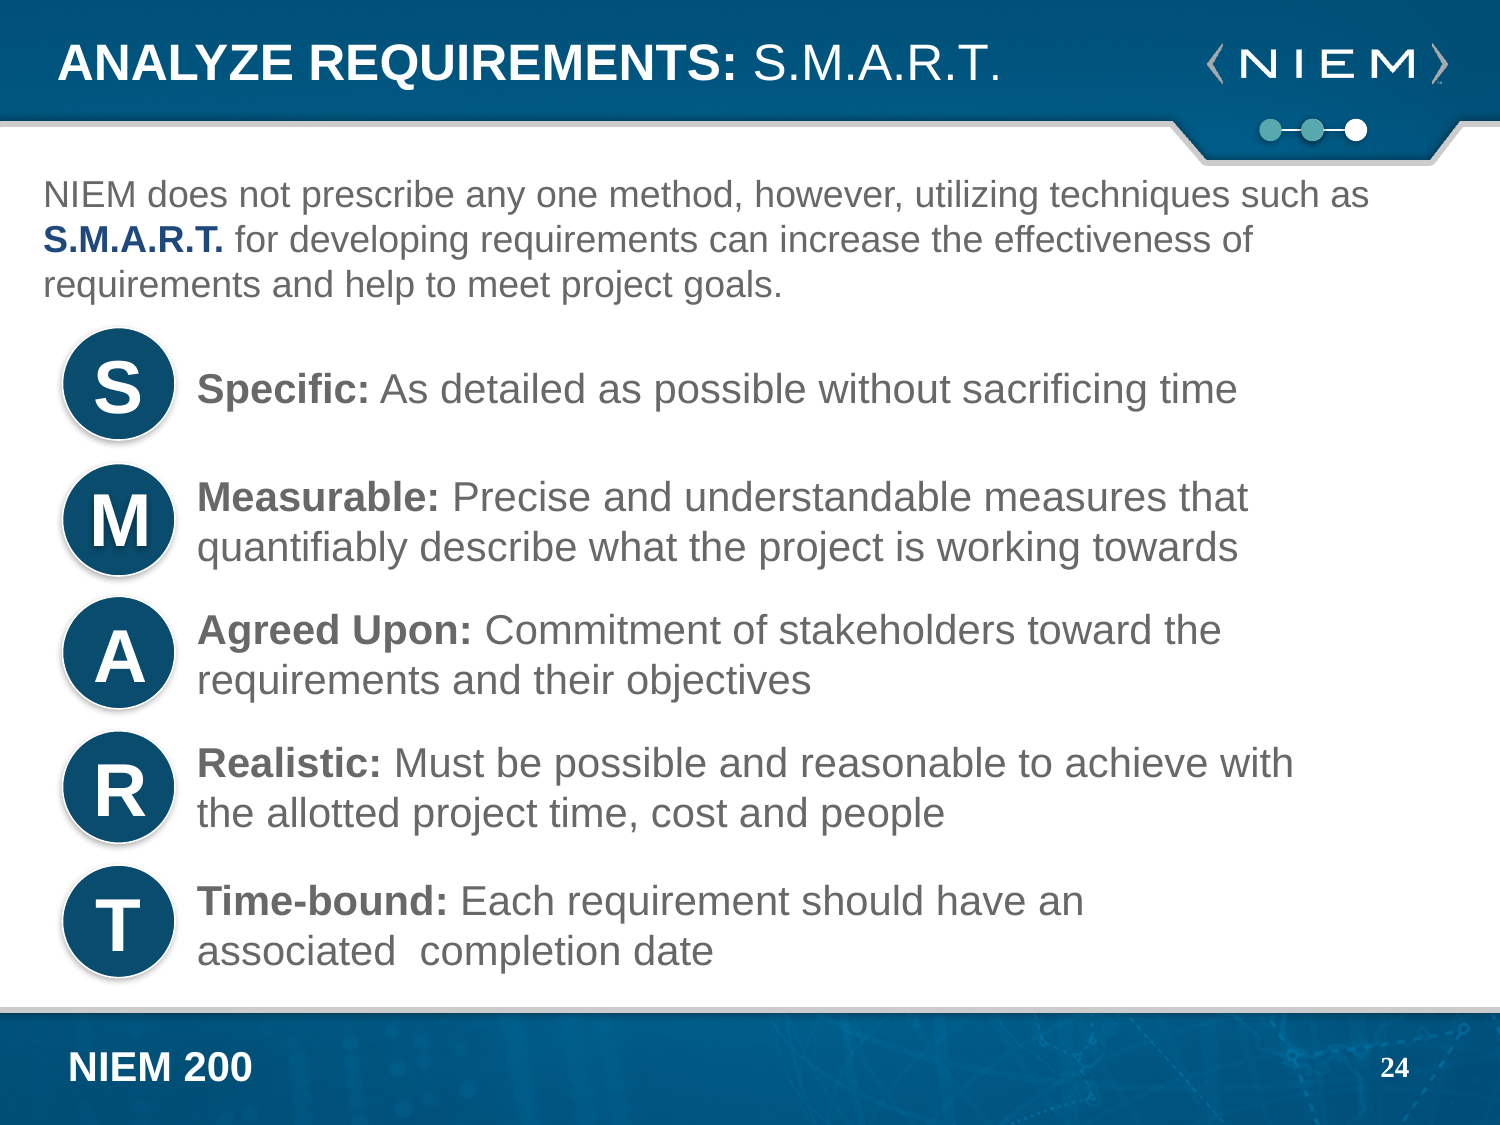

# Analyze Requirements: S.M.A.R.T.

NIEM does not prescribe any one method, however, utilizing techniques such as S.M.A.R.T. for developing requirements can increase the effectiveness of requirements and help to meet project goals.
S
Specific: As detailed as possible without sacrificing time
Measurable: Precise and understandable measures that quantifiably describe what the project is working towards
Agreed Upon: Commitment of stakeholders toward the requirements and their objectives
Realistic: Must be possible and reasonable to achieve with
the allotted project time, cost and people
Time-bound: Each requirement should have an
associated  completion date
M

A
R
T
24